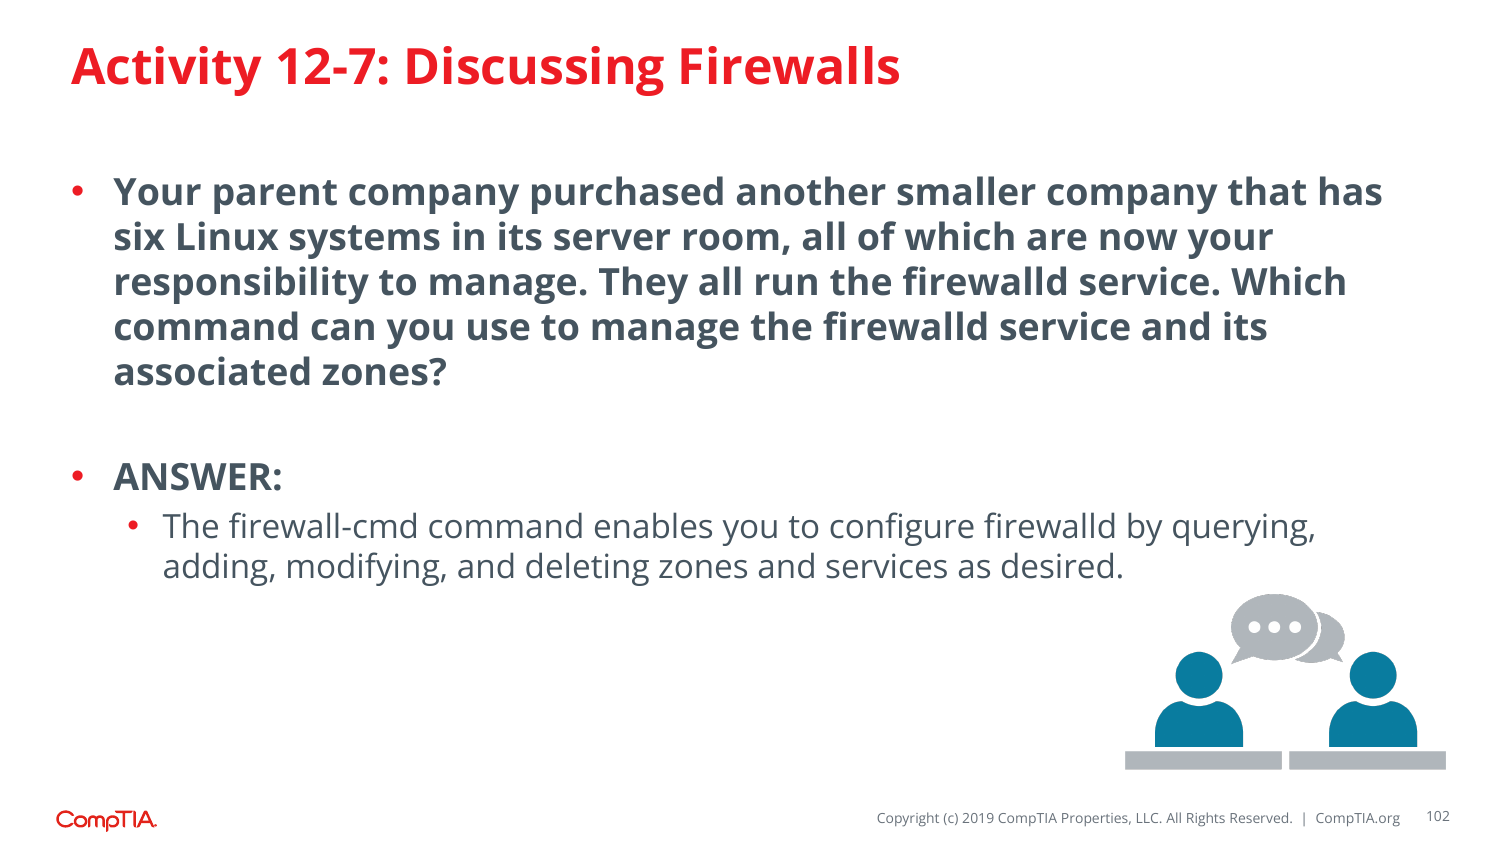

# Activity 12-7: Discussing Firewalls
Your parent company purchased another smaller company that has six Linux systems in its server room, all of which are now your responsibility to manage. They all run the firewalld service. Which command can you use to manage the firewalld service and its associated zones?

ANSWER:
The firewall-cmd command enables you to configure firewalld by querying, adding, modifying, and deleting zones and services as desired.

102